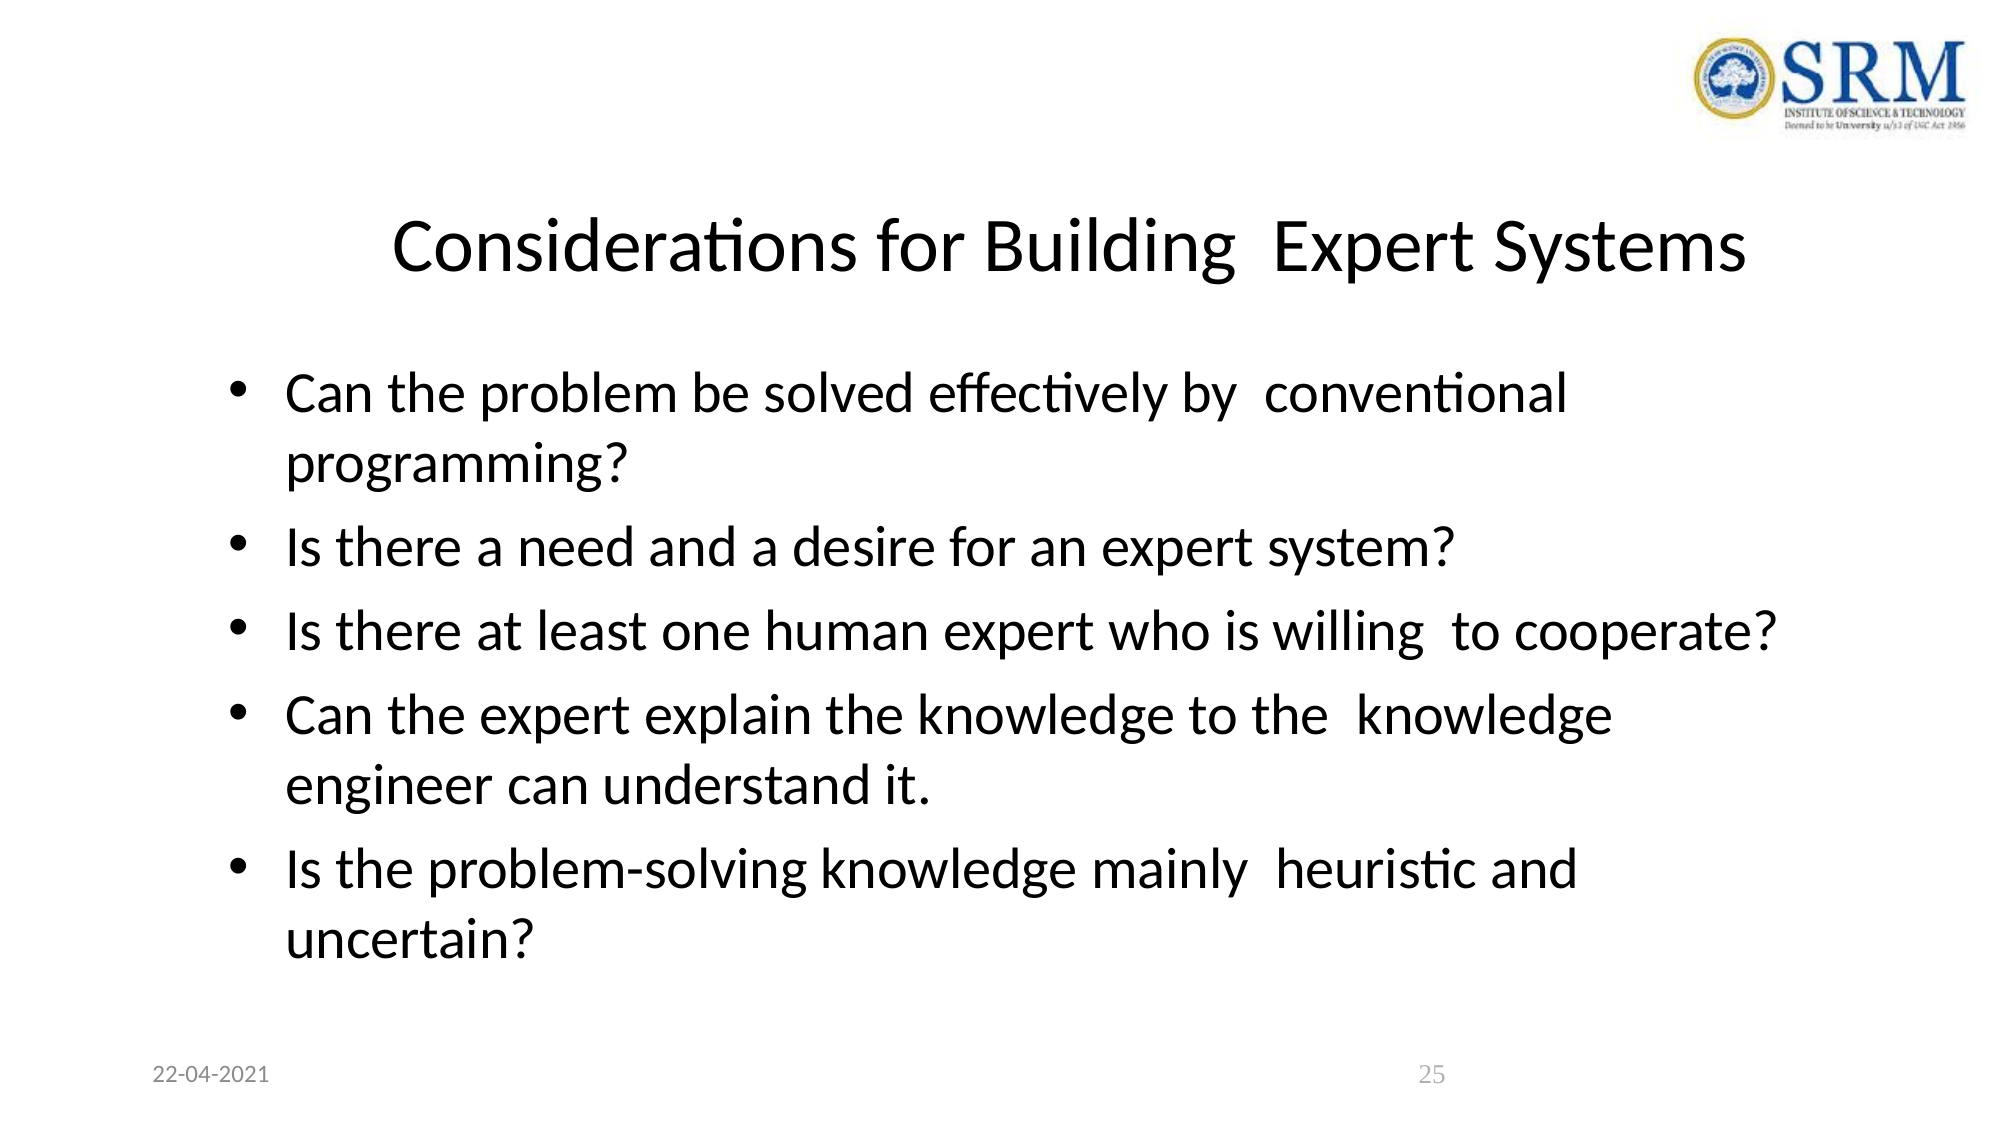

# Considerations for Building  Expert Systems
Can the problem be solved effectively by  conventional programming?
Is there a need and a desire for an expert system?
Is there at least one human expert who is willing  to cooperate?
Can the expert explain the knowledge to the  knowledge engineer can understand it.
Is the problem-solving knowledge mainly  heuristic and uncertain?
22-04-2021
25